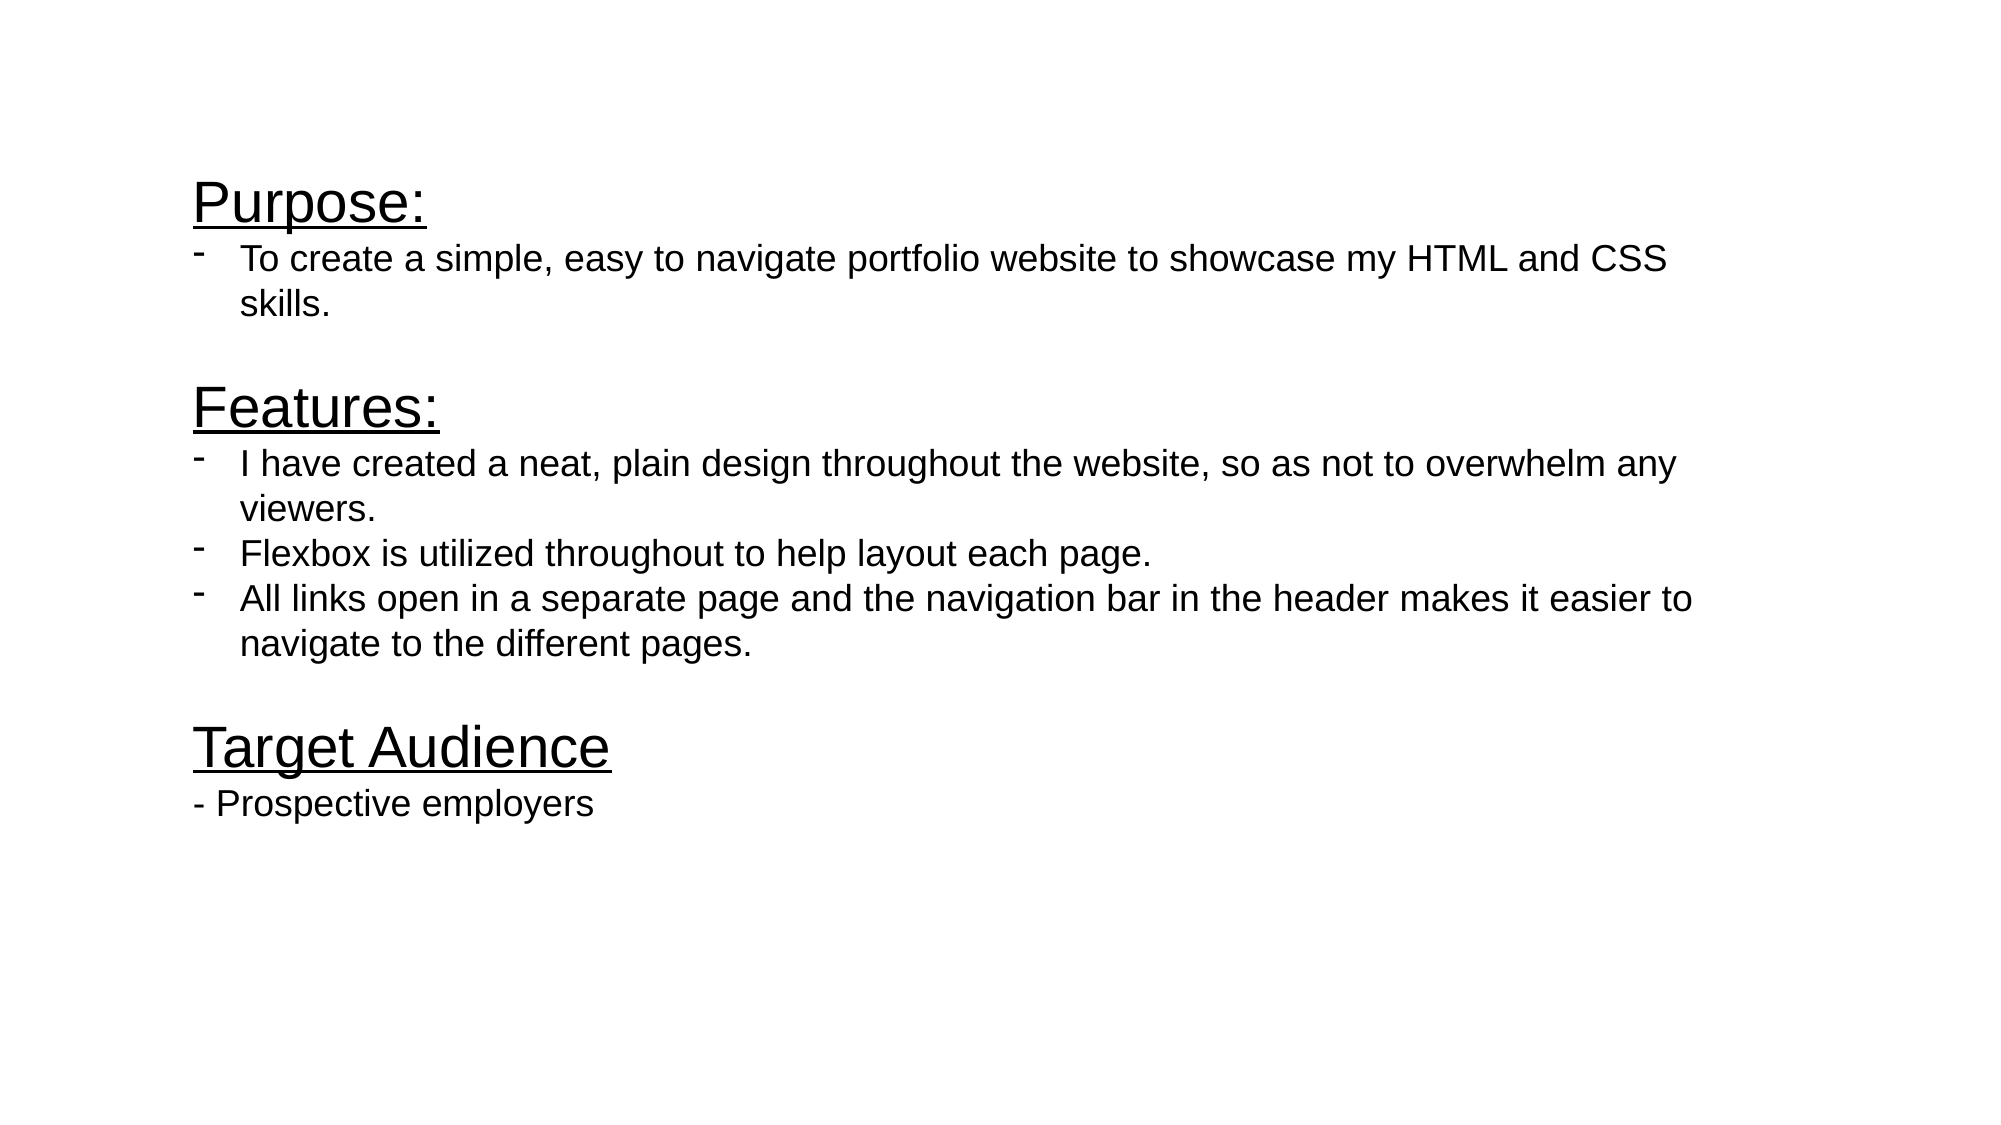

Purpose:
To create a simple, easy to navigate portfolio website to showcase my HTML and CSS skills.

Features:
I have created a neat, plain design throughout the website, so as not to overwhelm any viewers.
Flexbox is utilized throughout to help layout each page.
All links open in a separate page and the navigation bar in the header makes it easier to navigate to the different pages.

Target Audience
- Prospective employers